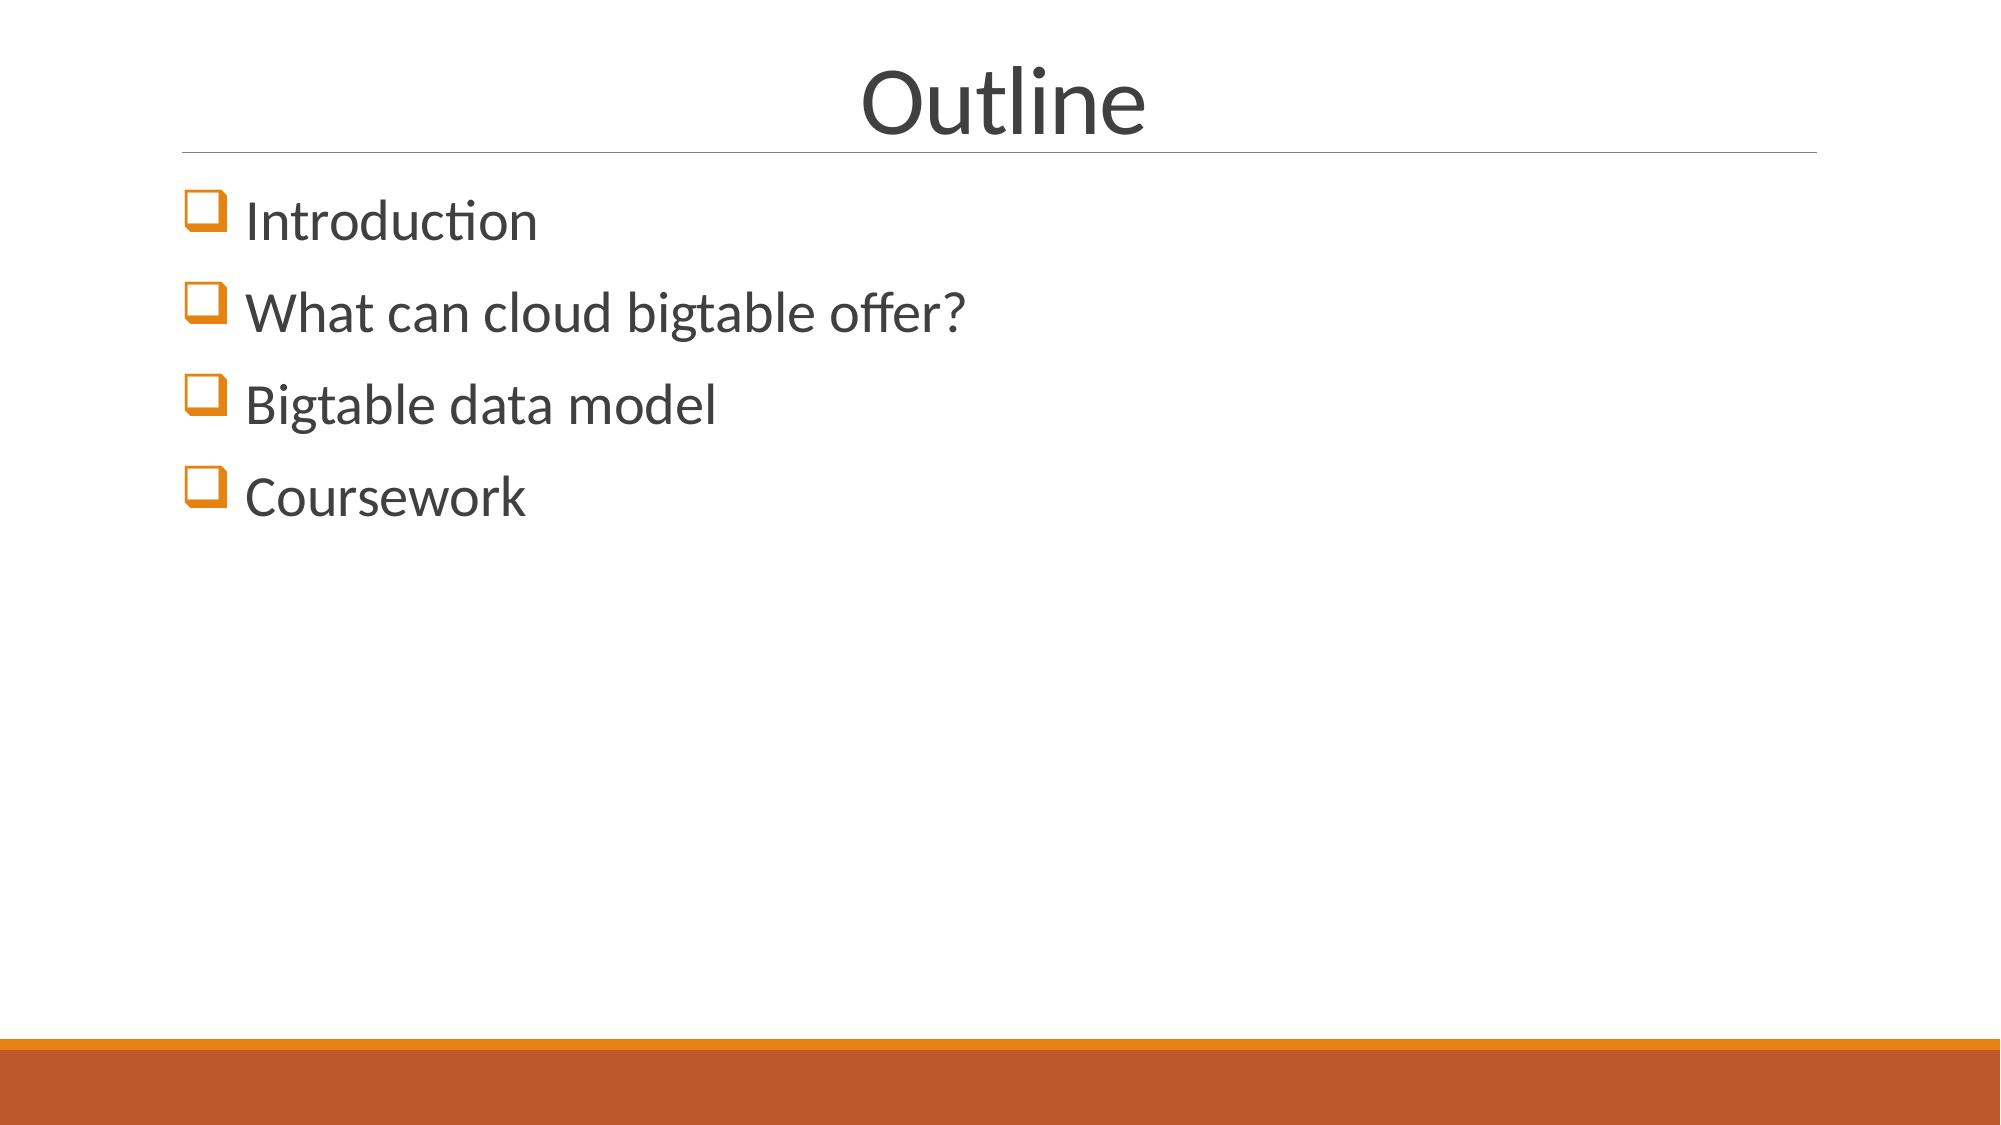

# Outline
 Introduction
 What can cloud bigtable offer?
 Bigtable data model
 Coursework